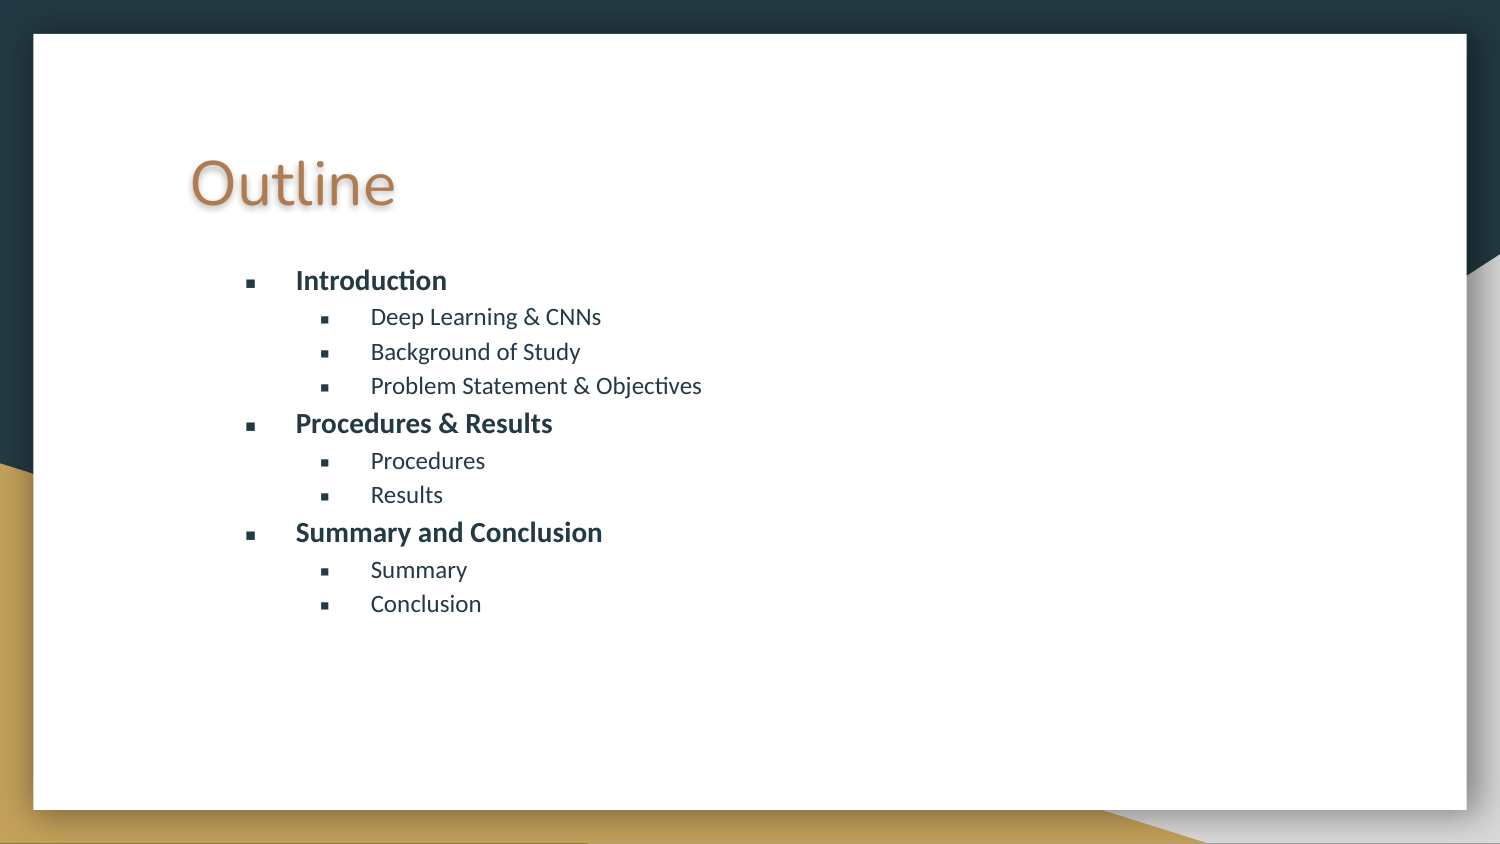

# Outline
Introduction
Deep Learning & CNNs
Background of Study
Problem Statement & Objectives
Procedures & Results
Procedures
Results
Summary and Conclusion
Summary
Conclusion